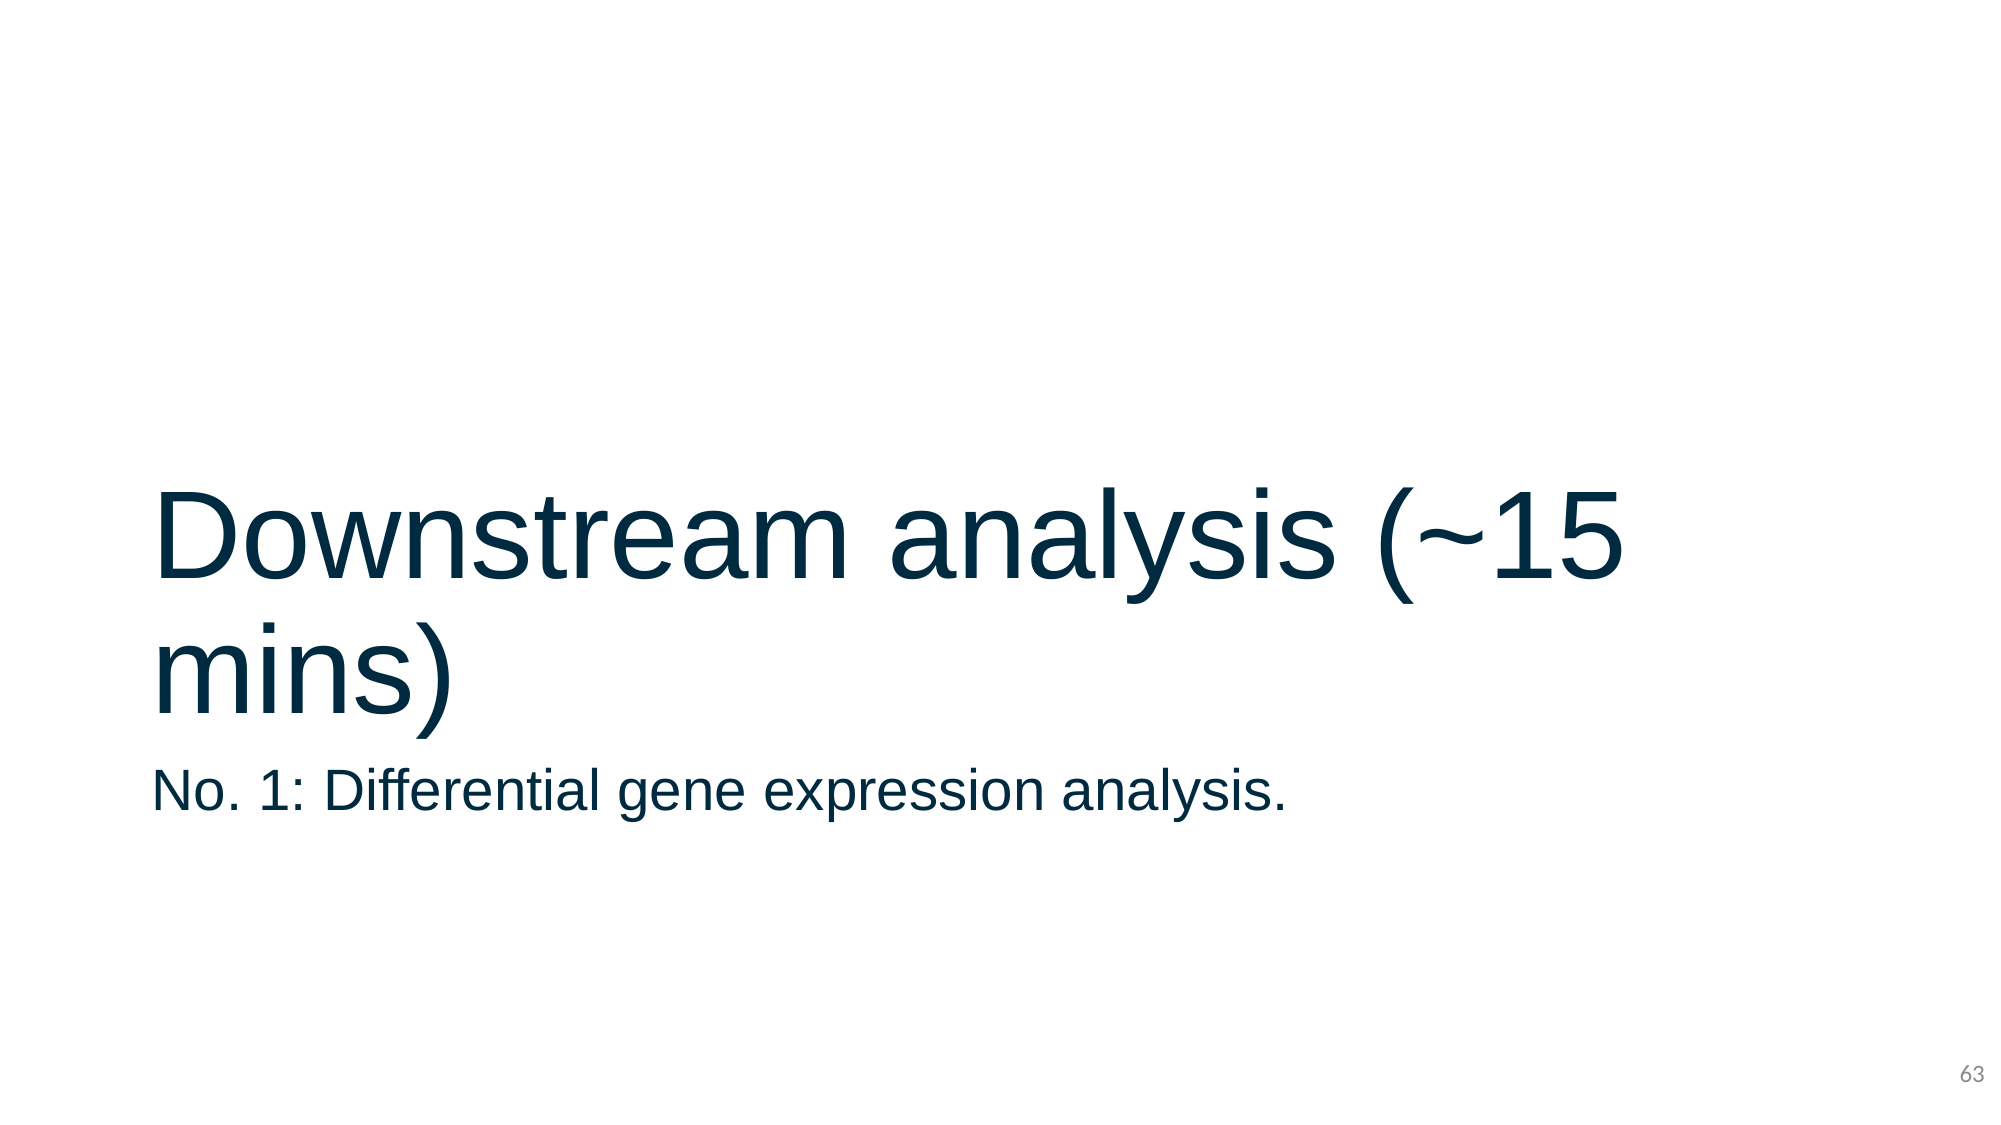

# Downstream analysis (~15 mins)
No. 1: Differential gene expression analysis.
63